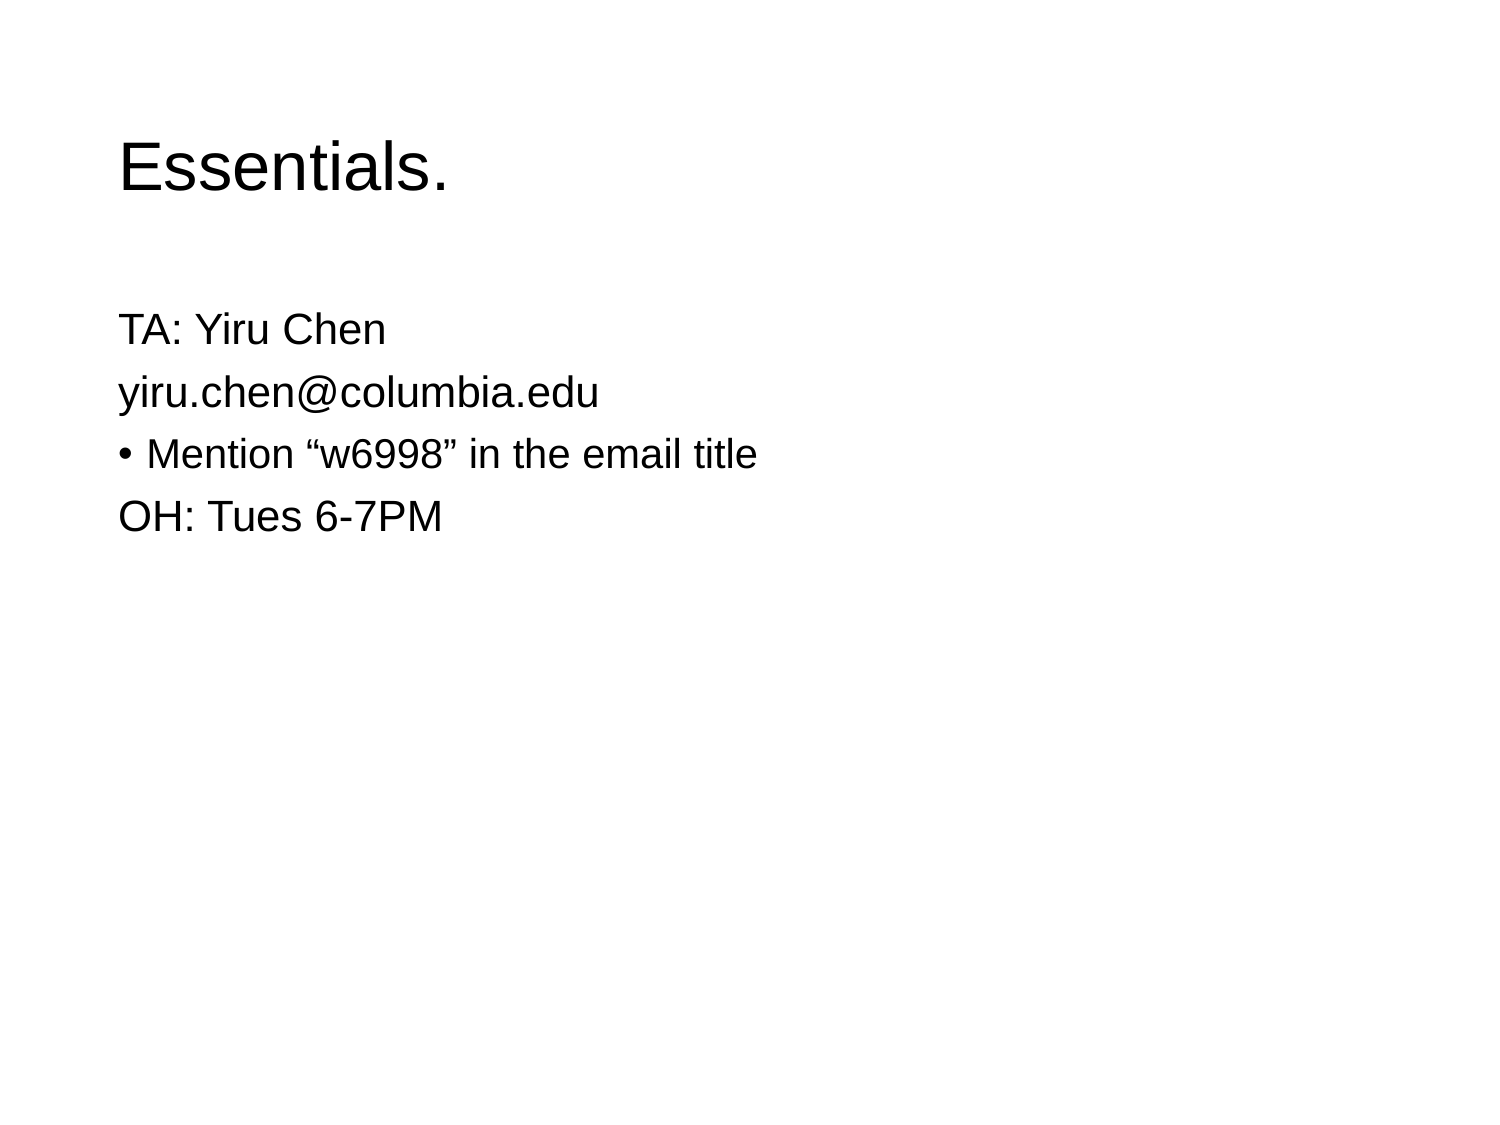

# Essentials.
TA: Yiru Chen
yiru.chen@columbia.edu
Mention “w6998” in the email title
OH: Tues 6-7PM